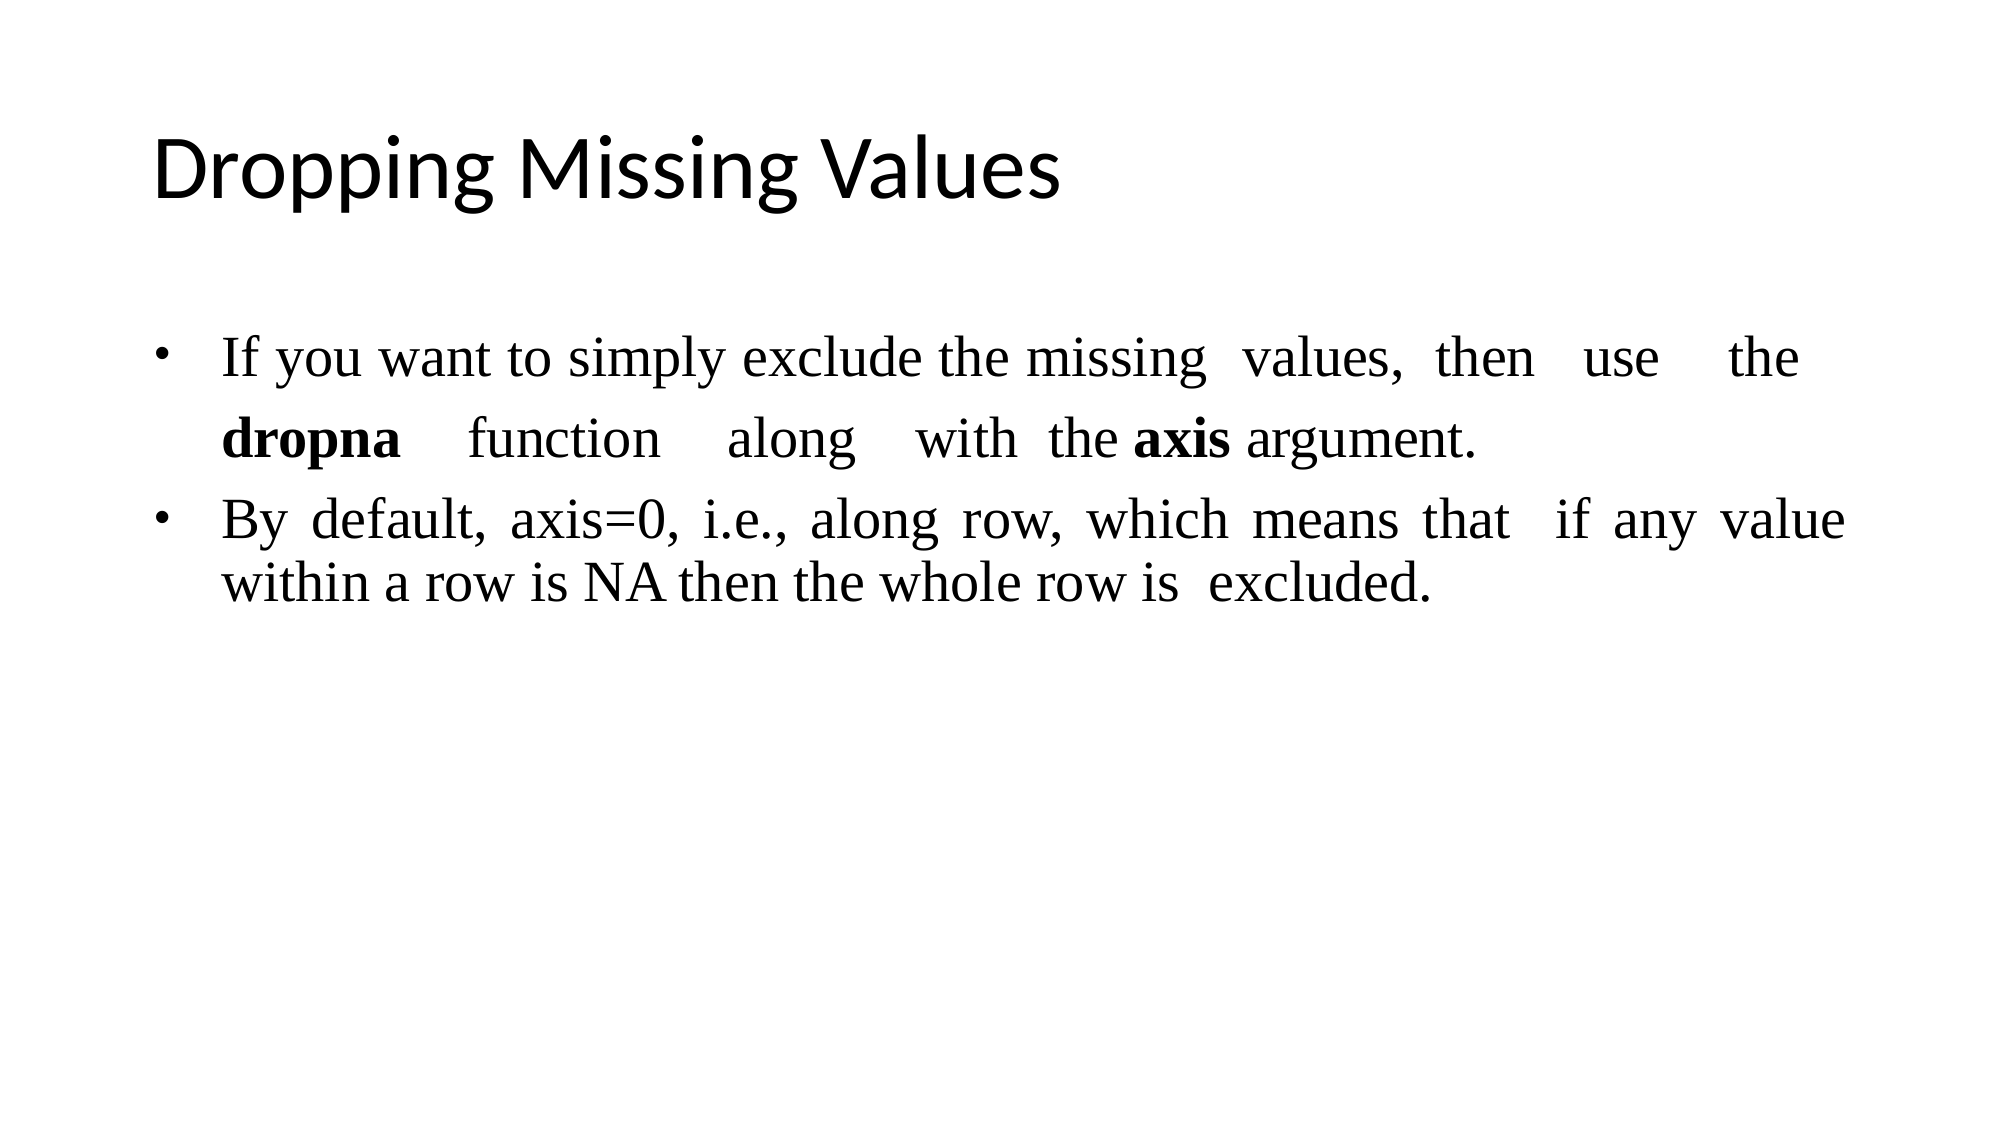

# Dropping Missing Values
If you want to simply exclude the missing values,  then   use  the    dropna  function  along    with  the axis argument.
By default, axis=0, i.e., along row, which means that  if any value within a row is NA then the whole row is  excluded.